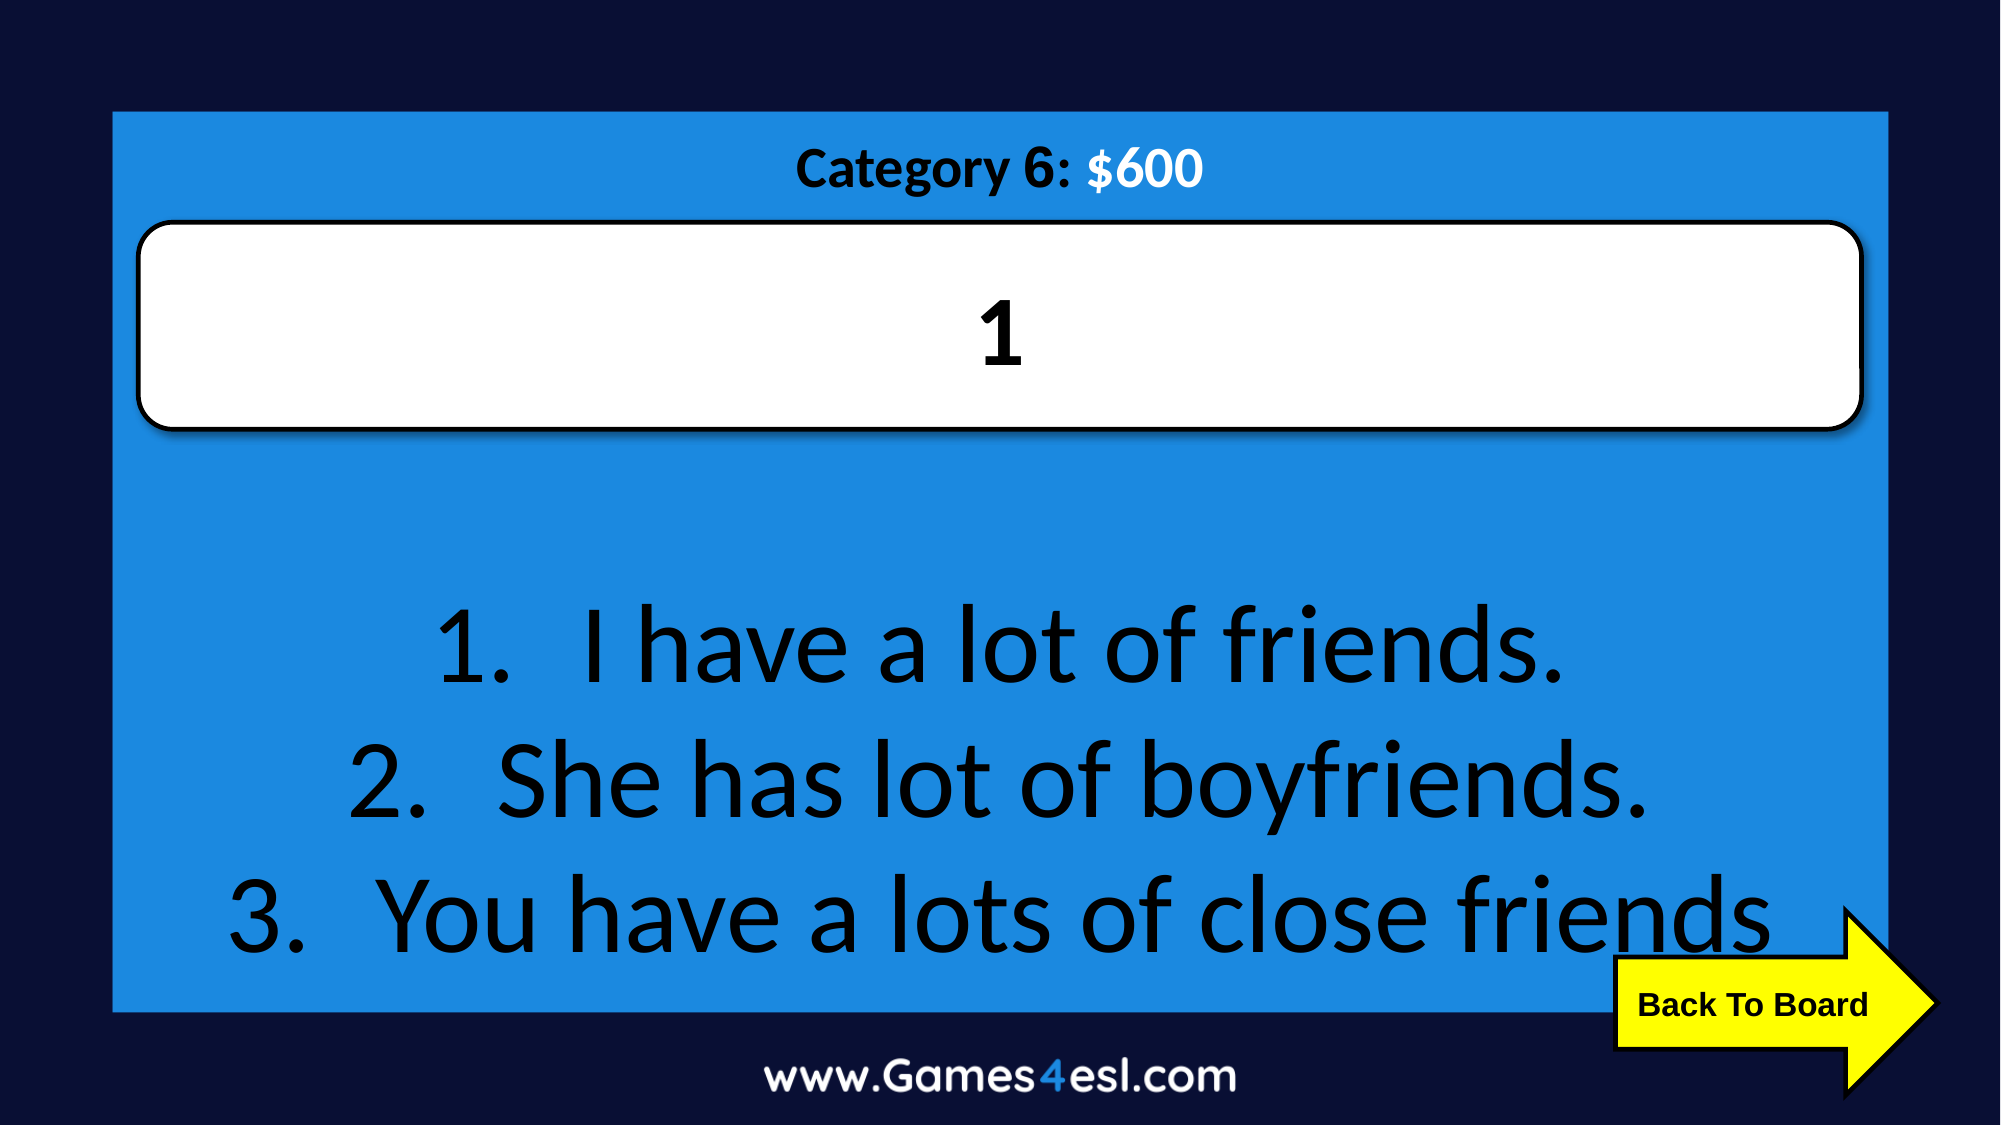

Category 6: $600
1
I have a lot of friends.
She has lot of boyfriends.
You have a lots of close friends
Back To Board